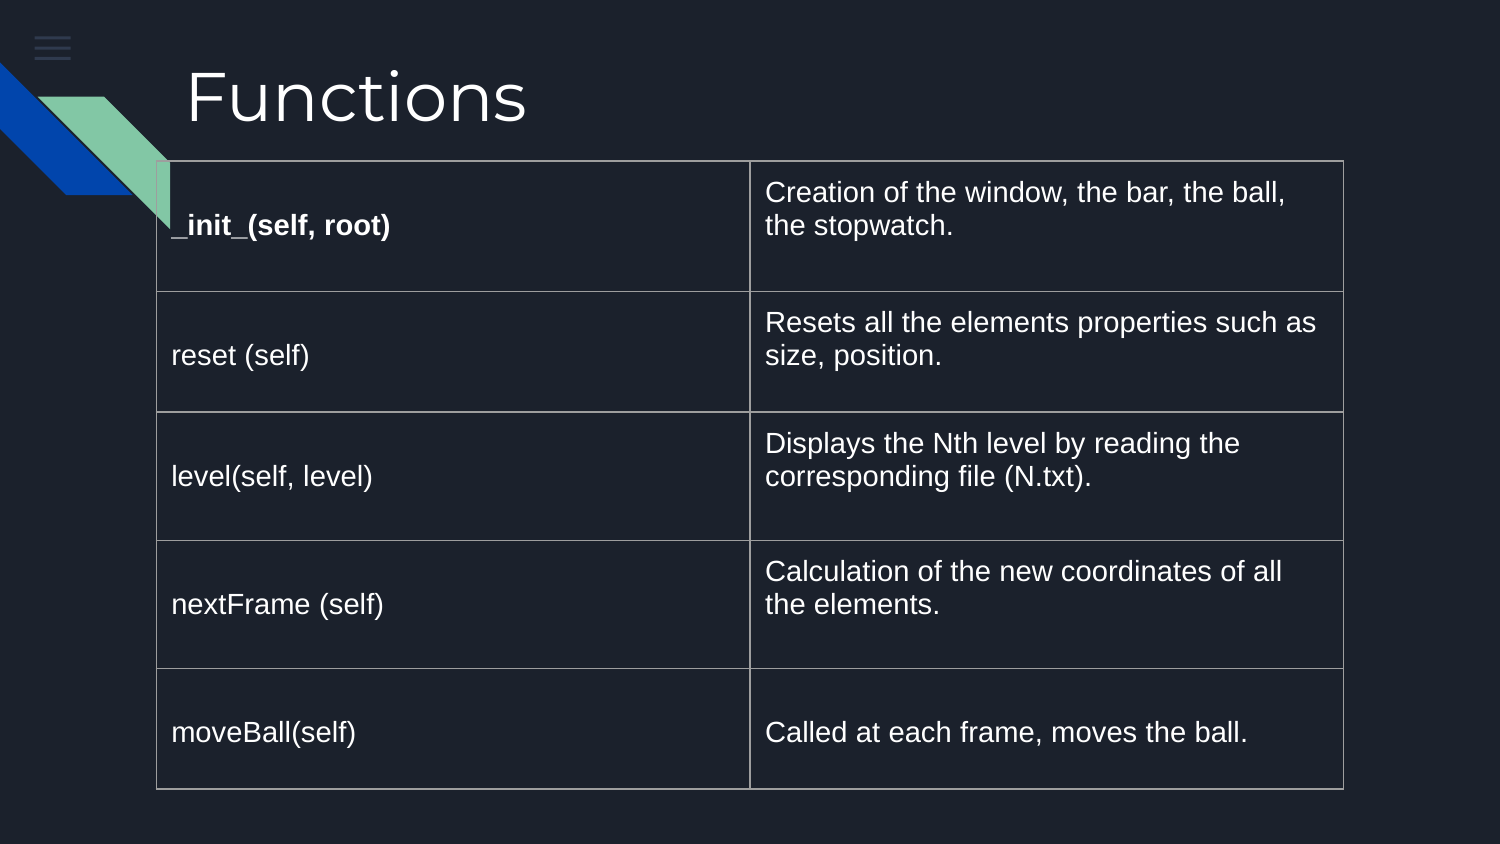

# Functions

| \_init\_(self, root) | Creation of the window, the bar, the ball, the stopwatch. |
| --- | --- |
| reset (self) | Resets all the elements properties such as size, position. |
| level(self, level) | Displays the Nth level by reading the corresponding file (N.txt). |
| nextFrame (self) | Calculation of the new coordinates of all the elements. |
| moveBall(self) | Called at each frame, moves the ball. |